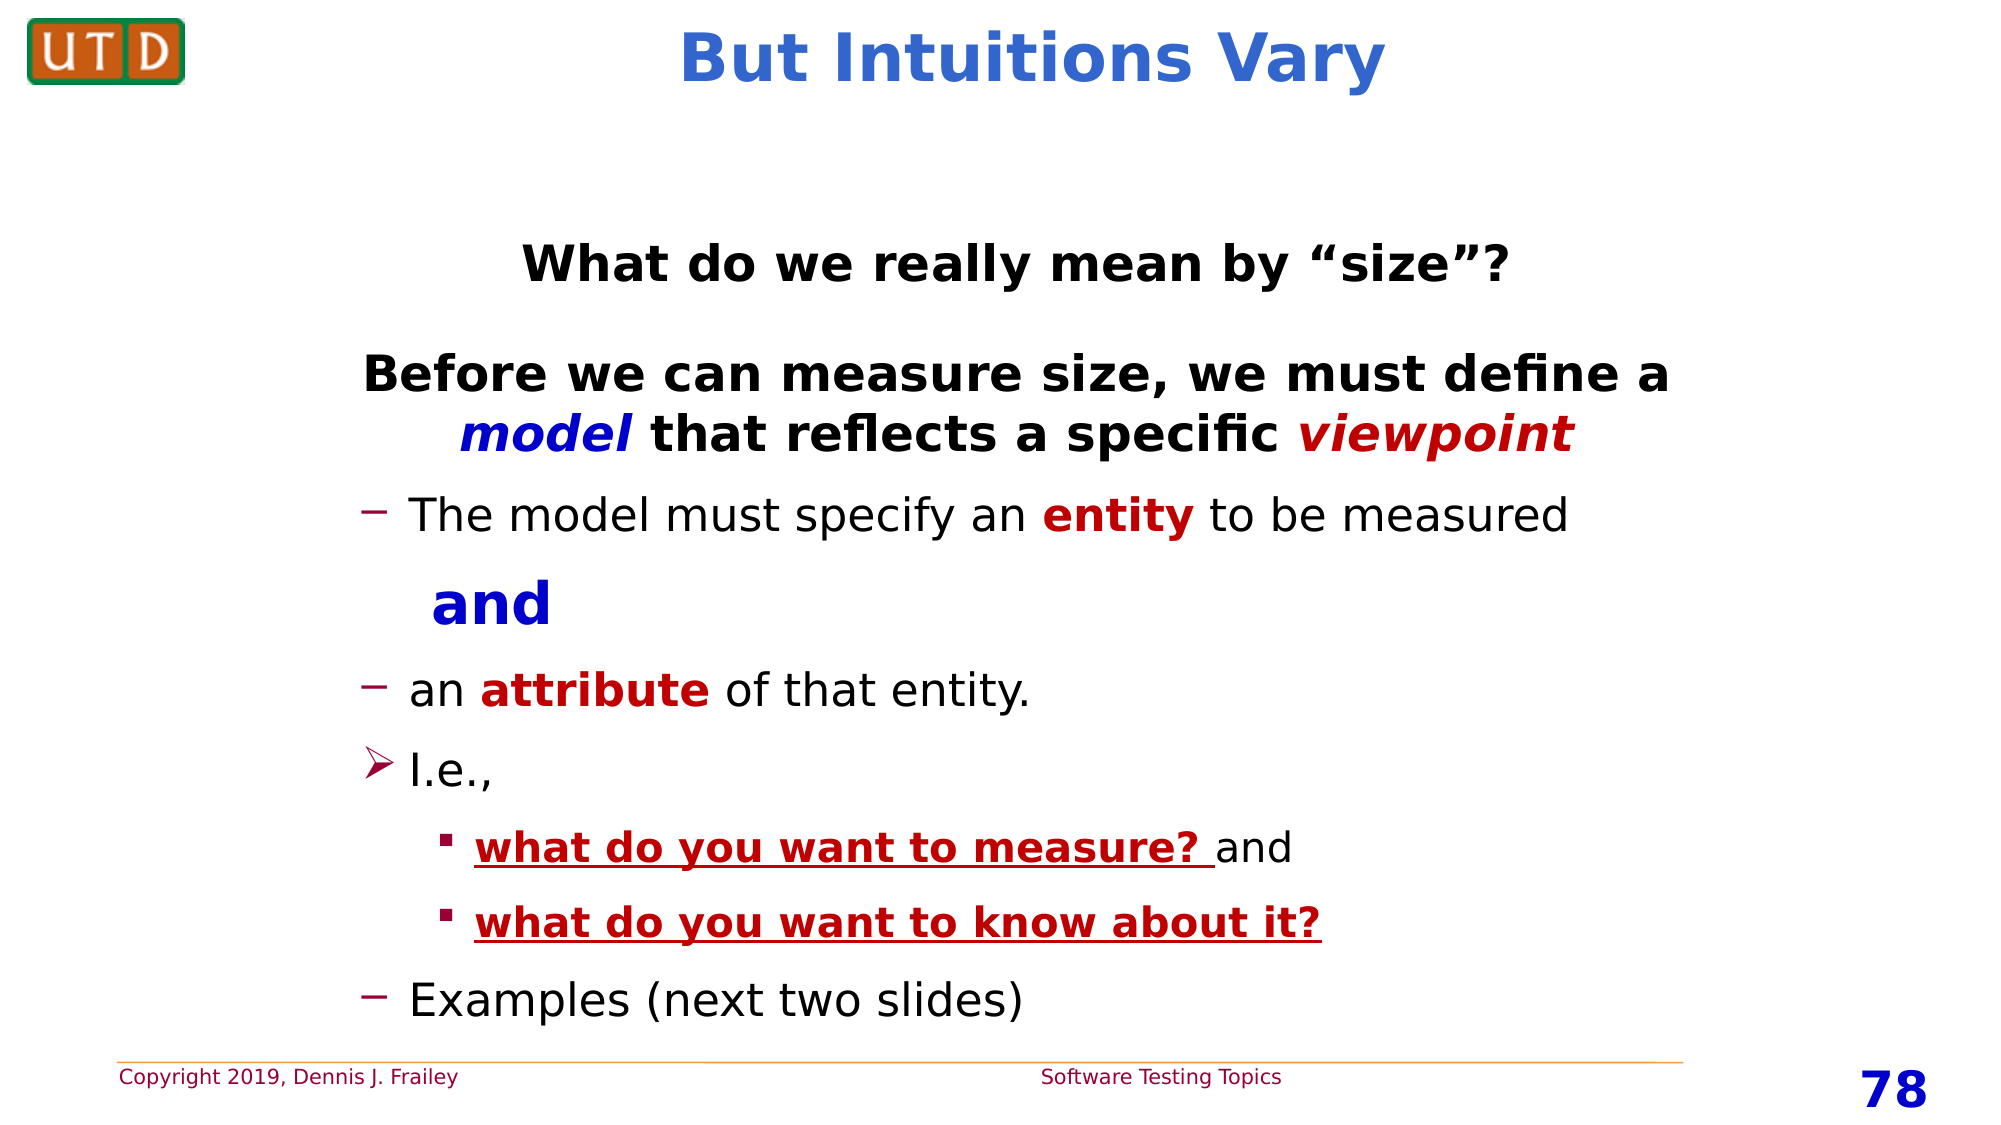

# But Intuitions Vary
What do we really mean by “size”?
Before we can measure size, we must define a model that reflects a specific viewpoint
The model must specify an entity to be measured
 and
an attribute of that entity.
I.e.,
what do you want to measure? and
what do you want to know about it?
Examples (next two slides)